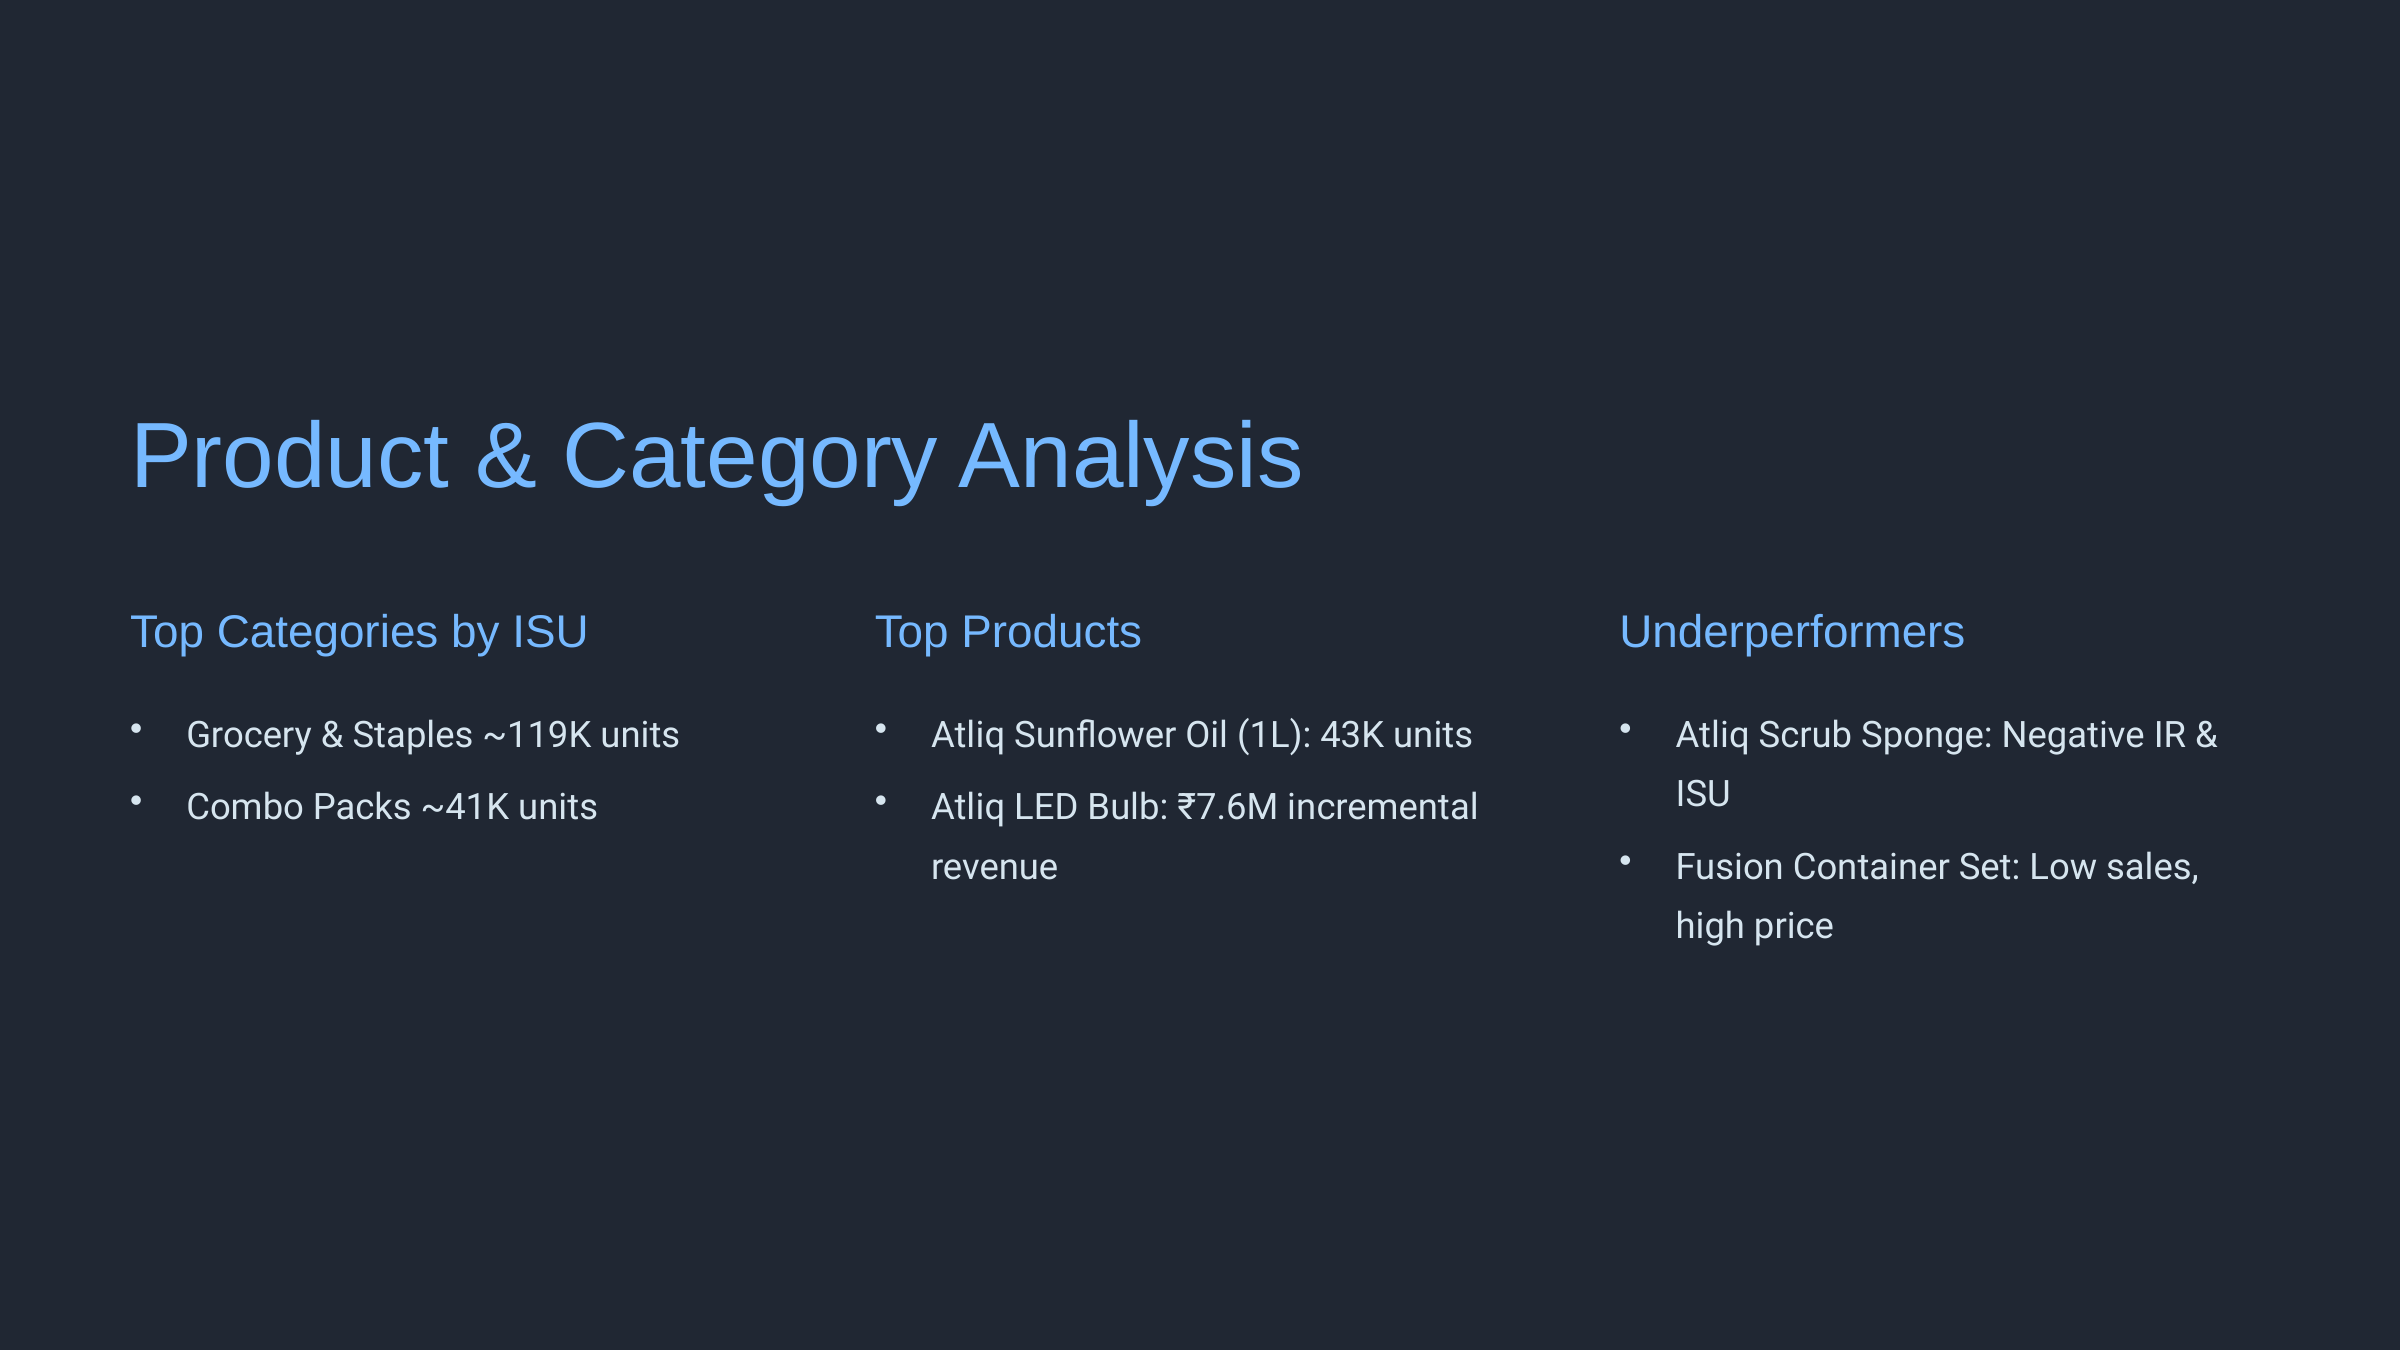

Product & Category Analysis
Top Categories by ISU
Top Products
Underperformers
Grocery & Staples ~119K units
Atliq Sunflower Oil (1L): 43K units
Atliq Scrub Sponge: Negative IR & ISU
Combo Packs ~41K units
Atliq LED Bulb: ₹7.6M incremental revenue
Fusion Container Set: Low sales, high price